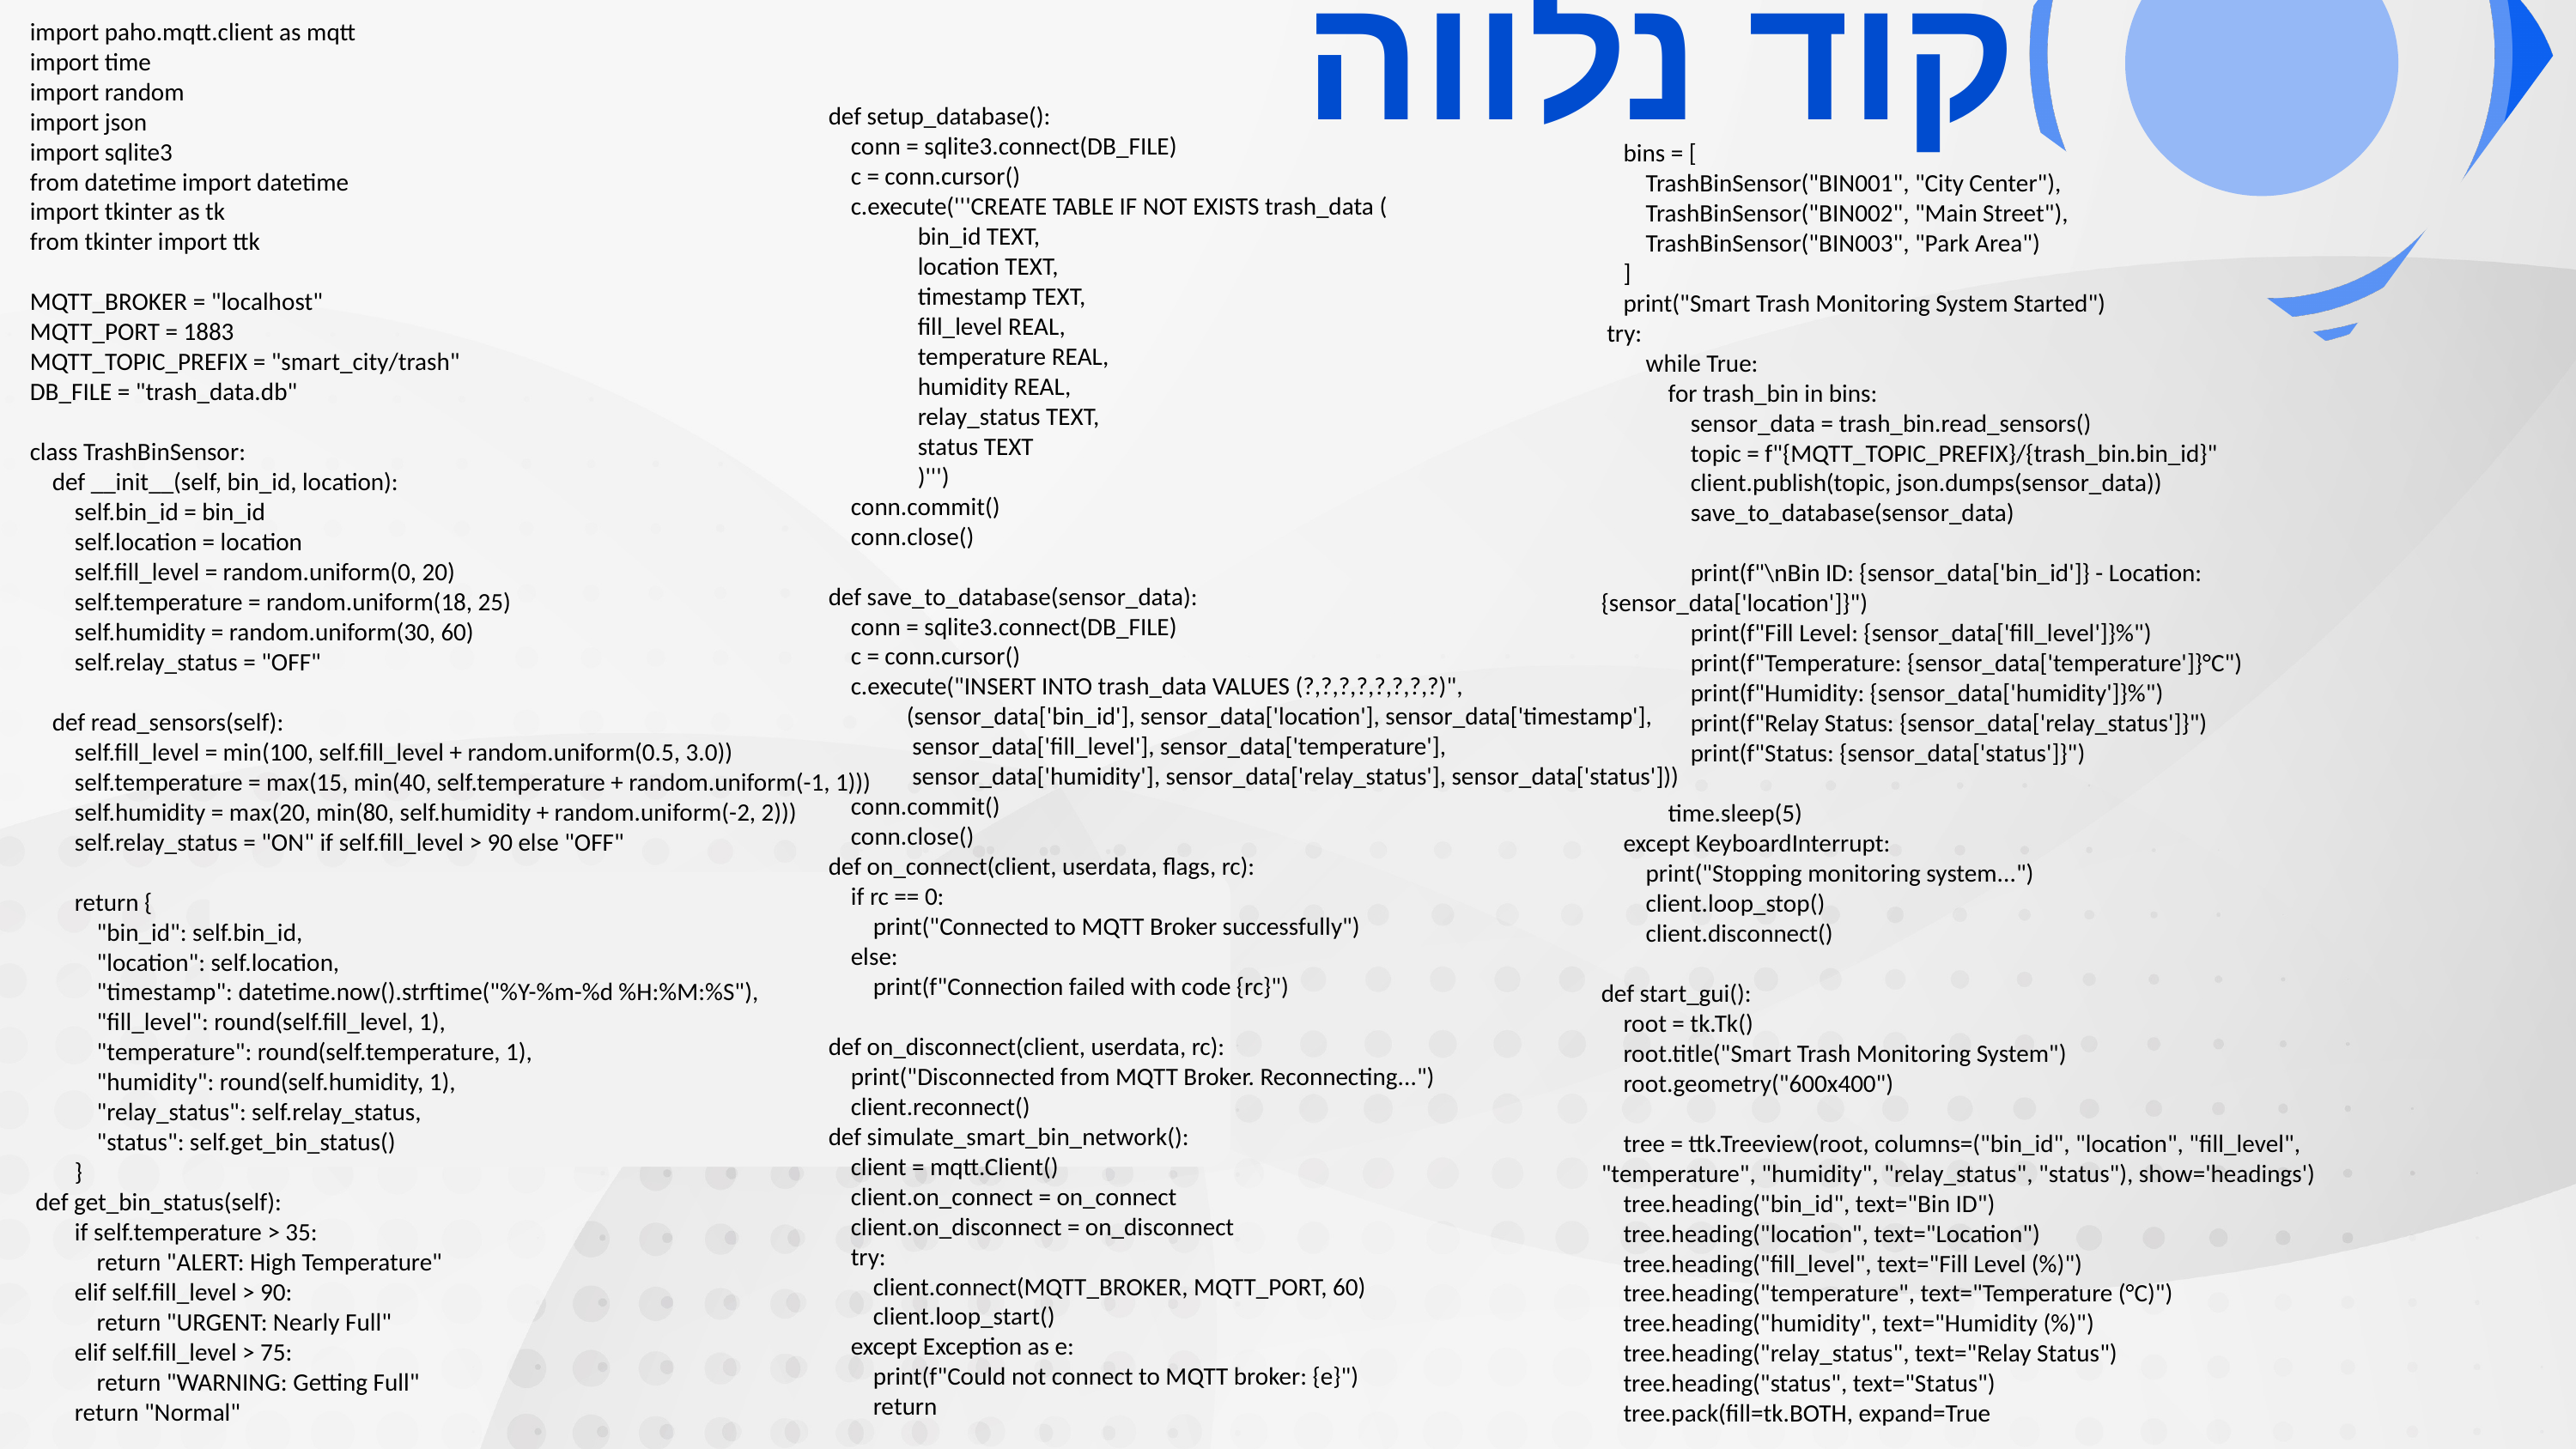

קוד נלווה
import paho.mqtt.client as mqtt
import time
import random
import json
import sqlite3
from datetime import datetime
import tkinter as tk
from tkinter import ttk

MQTT_BROKER = "localhost"
MQTT_PORT = 1883
MQTT_TOPIC_PREFIX = "smart_city/trash"
DB_FILE = "trash_data.db"

class TrashBinSensor:
    def __init__(self, bin_id, location):
        self.bin_id = bin_id
        self.location = location
        self.fill_level = random.uniform(0, 20)
        self.temperature = random.uniform(18, 25)
        self.humidity = random.uniform(30, 60)
        self.relay_status = "OFF"

    def read_sensors(self):
        self.fill_level = min(100, self.fill_level + random.uniform(0.5, 3.0))
        self.temperature = max(15, min(40, self.temperature + random.uniform(-1, 1)))
        self.humidity = max(20, min(80, self.humidity + random.uniform(-2, 2)))
        self.relay_status = "ON" if self.fill_level > 90 else "OFF"

        return {
            "bin_id": self.bin_id,
            "location": self.location,
            "timestamp": datetime.now().strftime("%Y-%m-%d %H:%M:%S"),
            "fill_level": round(self.fill_level, 1),
            "temperature": round(self.temperature, 1),
            "humidity": round(self.humidity, 1),
            "relay_status": self.relay_status,
            "status": self.get_bin_status()
        }
 def get_bin_status(self):
        if self.temperature > 35:
            return "ALERT: High Temperature"
        elif self.fill_level > 90:
            return "URGENT: Nearly Full"
        elif self.fill_level > 75:
            return "WARNING: Getting Full"
        return "Normal"

def setup_database():
    conn = sqlite3.connect(DB_FILE)
    c = conn.cursor()
    c.execute('''CREATE TABLE IF NOT EXISTS trash_data (
                bin_id TEXT,
                location TEXT,
                timestamp TEXT,
                fill_level REAL,
                temperature REAL,
                humidity REAL,
                relay_status TEXT,
                status TEXT
                )''')
    conn.commit()
    conn.close()

def save_to_database(sensor_data):
    conn = sqlite3.connect(DB_FILE)
    c = conn.cursor()
    c.execute("INSERT INTO trash_data VALUES (?,?,?,?,?,?,?,?)",
              (sensor_data['bin_id'], sensor_data['location'], sensor_data['timestamp'],
               sensor_data['fill_level'], sensor_data['temperature'],
               sensor_data['humidity'], sensor_data['relay_status'], sensor_data['status']))
    conn.commit()
    conn.close()
def on_connect(client, userdata, flags, rc):
    if rc == 0:
        print("Connected to MQTT Broker successfully")
    else:
        print(f"Connection failed with code {rc}")

def on_disconnect(client, userdata, rc):
    print("Disconnected from MQTT Broker. Reconnecting...")
    client.reconnect()
def simulate_smart_bin_network():
    client = mqtt.Client()
    client.on_connect = on_connect
    client.on_disconnect = on_disconnect
    try:
        client.connect(MQTT_BROKER, MQTT_PORT, 60)
        client.loop_start()
    except Exception as e:
        print(f"Could not connect to MQTT broker: {e}")
        return

    bins = [
        TrashBinSensor("BIN001", "City Center"),
        TrashBinSensor("BIN002", "Main Street"),
        TrashBinSensor("BIN003", "Park Area")
    ]
    print("Smart Trash Monitoring System Started")
 try:
        while True:
            for trash_bin in bins:
                sensor_data = trash_bin.read_sensors()
                topic = f"{MQTT_TOPIC_PREFIX}/{trash_bin.bin_id}"
                client.publish(topic, json.dumps(sensor_data))
                save_to_database(sensor_data)

                print(f"\nBin ID: {sensor_data['bin_id']} - Location: {sensor_data['location']}")
                print(f"Fill Level: {sensor_data['fill_level']}%")
                print(f"Temperature: {sensor_data['temperature']}°C")
                print(f"Humidity: {sensor_data['humidity']}%")
                print(f"Relay Status: {sensor_data['relay_status']}")
                print(f"Status: {sensor_data['status']}")

            time.sleep(5)
    except KeyboardInterrupt:
        print("Stopping monitoring system...")
        client.loop_stop()
        client.disconnect()

def start_gui():
    root = tk.Tk()
    root.title("Smart Trash Monitoring System")
    root.geometry("600x400")

    tree = ttk.Treeview(root, columns=("bin_id", "location", "fill_level", "temperature", "humidity", "relay_status", "status"), show='headings')
    tree.heading("bin_id", text="Bin ID")
    tree.heading("location", text="Location")
    tree.heading("fill_level", text="Fill Level (%)")
    tree.heading("temperature", text="Temperature (°C)")
    tree.heading("humidity", text="Humidity (%)")
    tree.heading("relay_status", text="Relay Status")
    tree.heading("status", text="Status")
    tree.pack(fill=tk.BOTH, expand=True